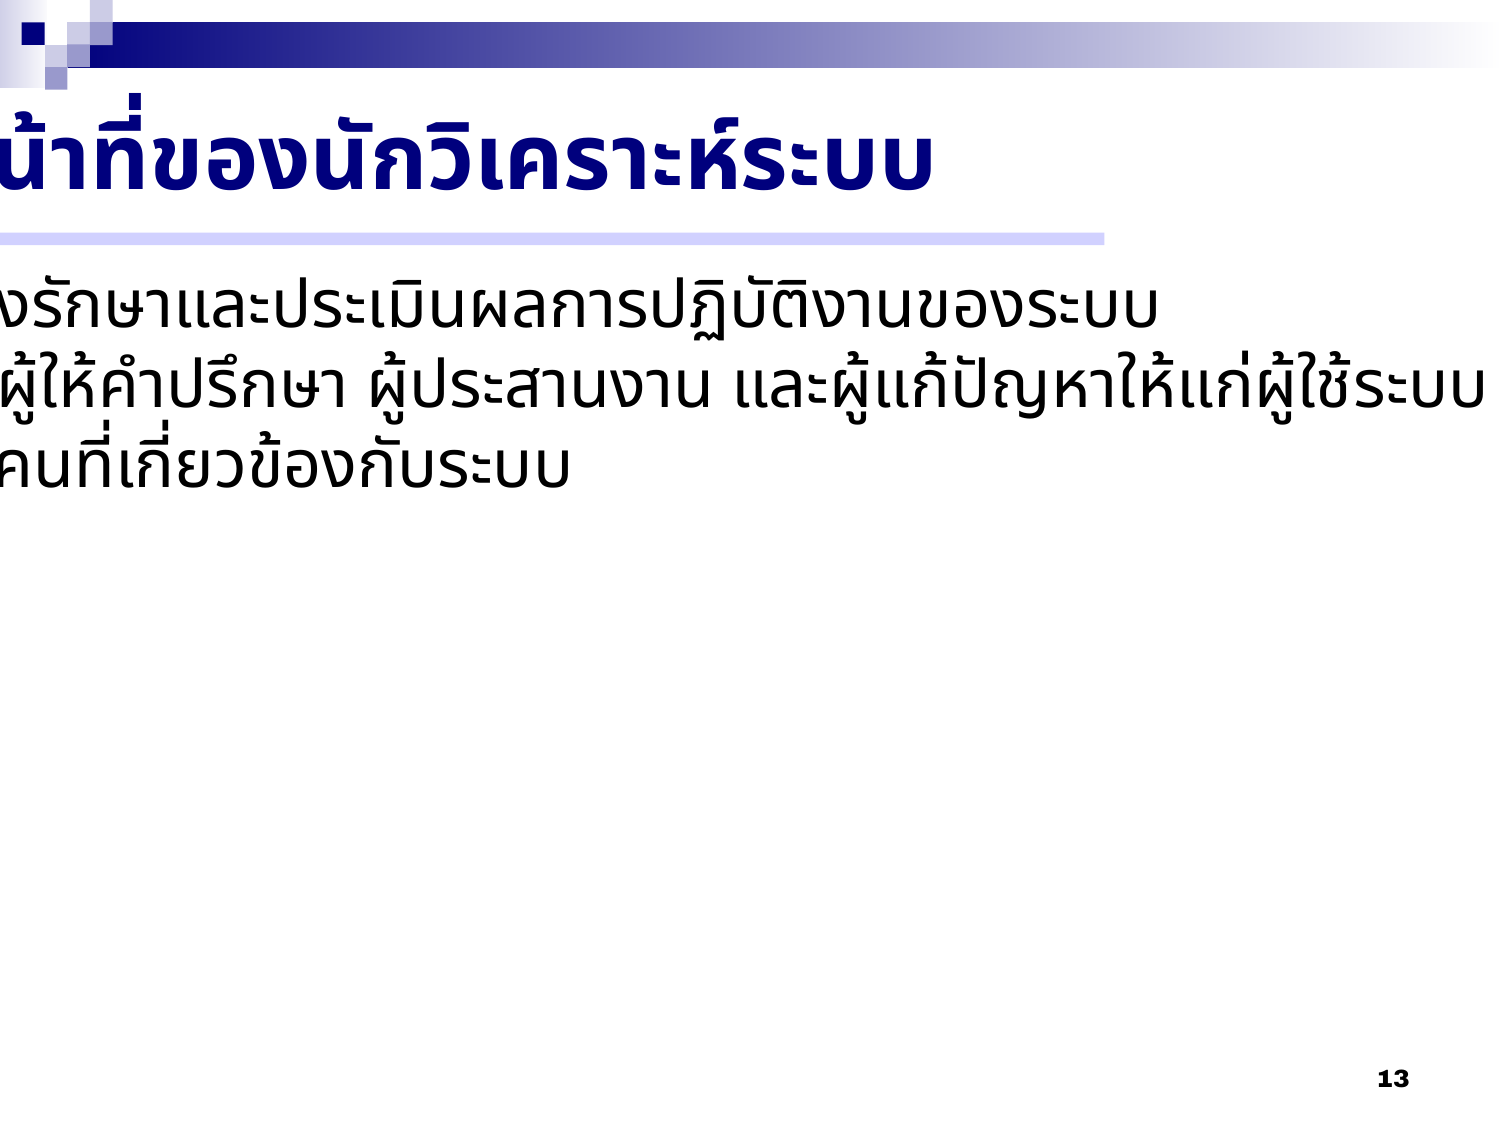

หน้าที่ของนักวิเคราะห์ระบบ

 บำรุงรักษาและประเมินผลการปฏิบัติงานของระบบ
 เป็นผู้ให้คำปรึกษา ผู้ประสานงาน และผู้แก้ปัญหาให้แก่ผู้ใช้ระบบ รวมทั้ง
    ทุกคนที่เกี่ยวข้องกับระบบ
13